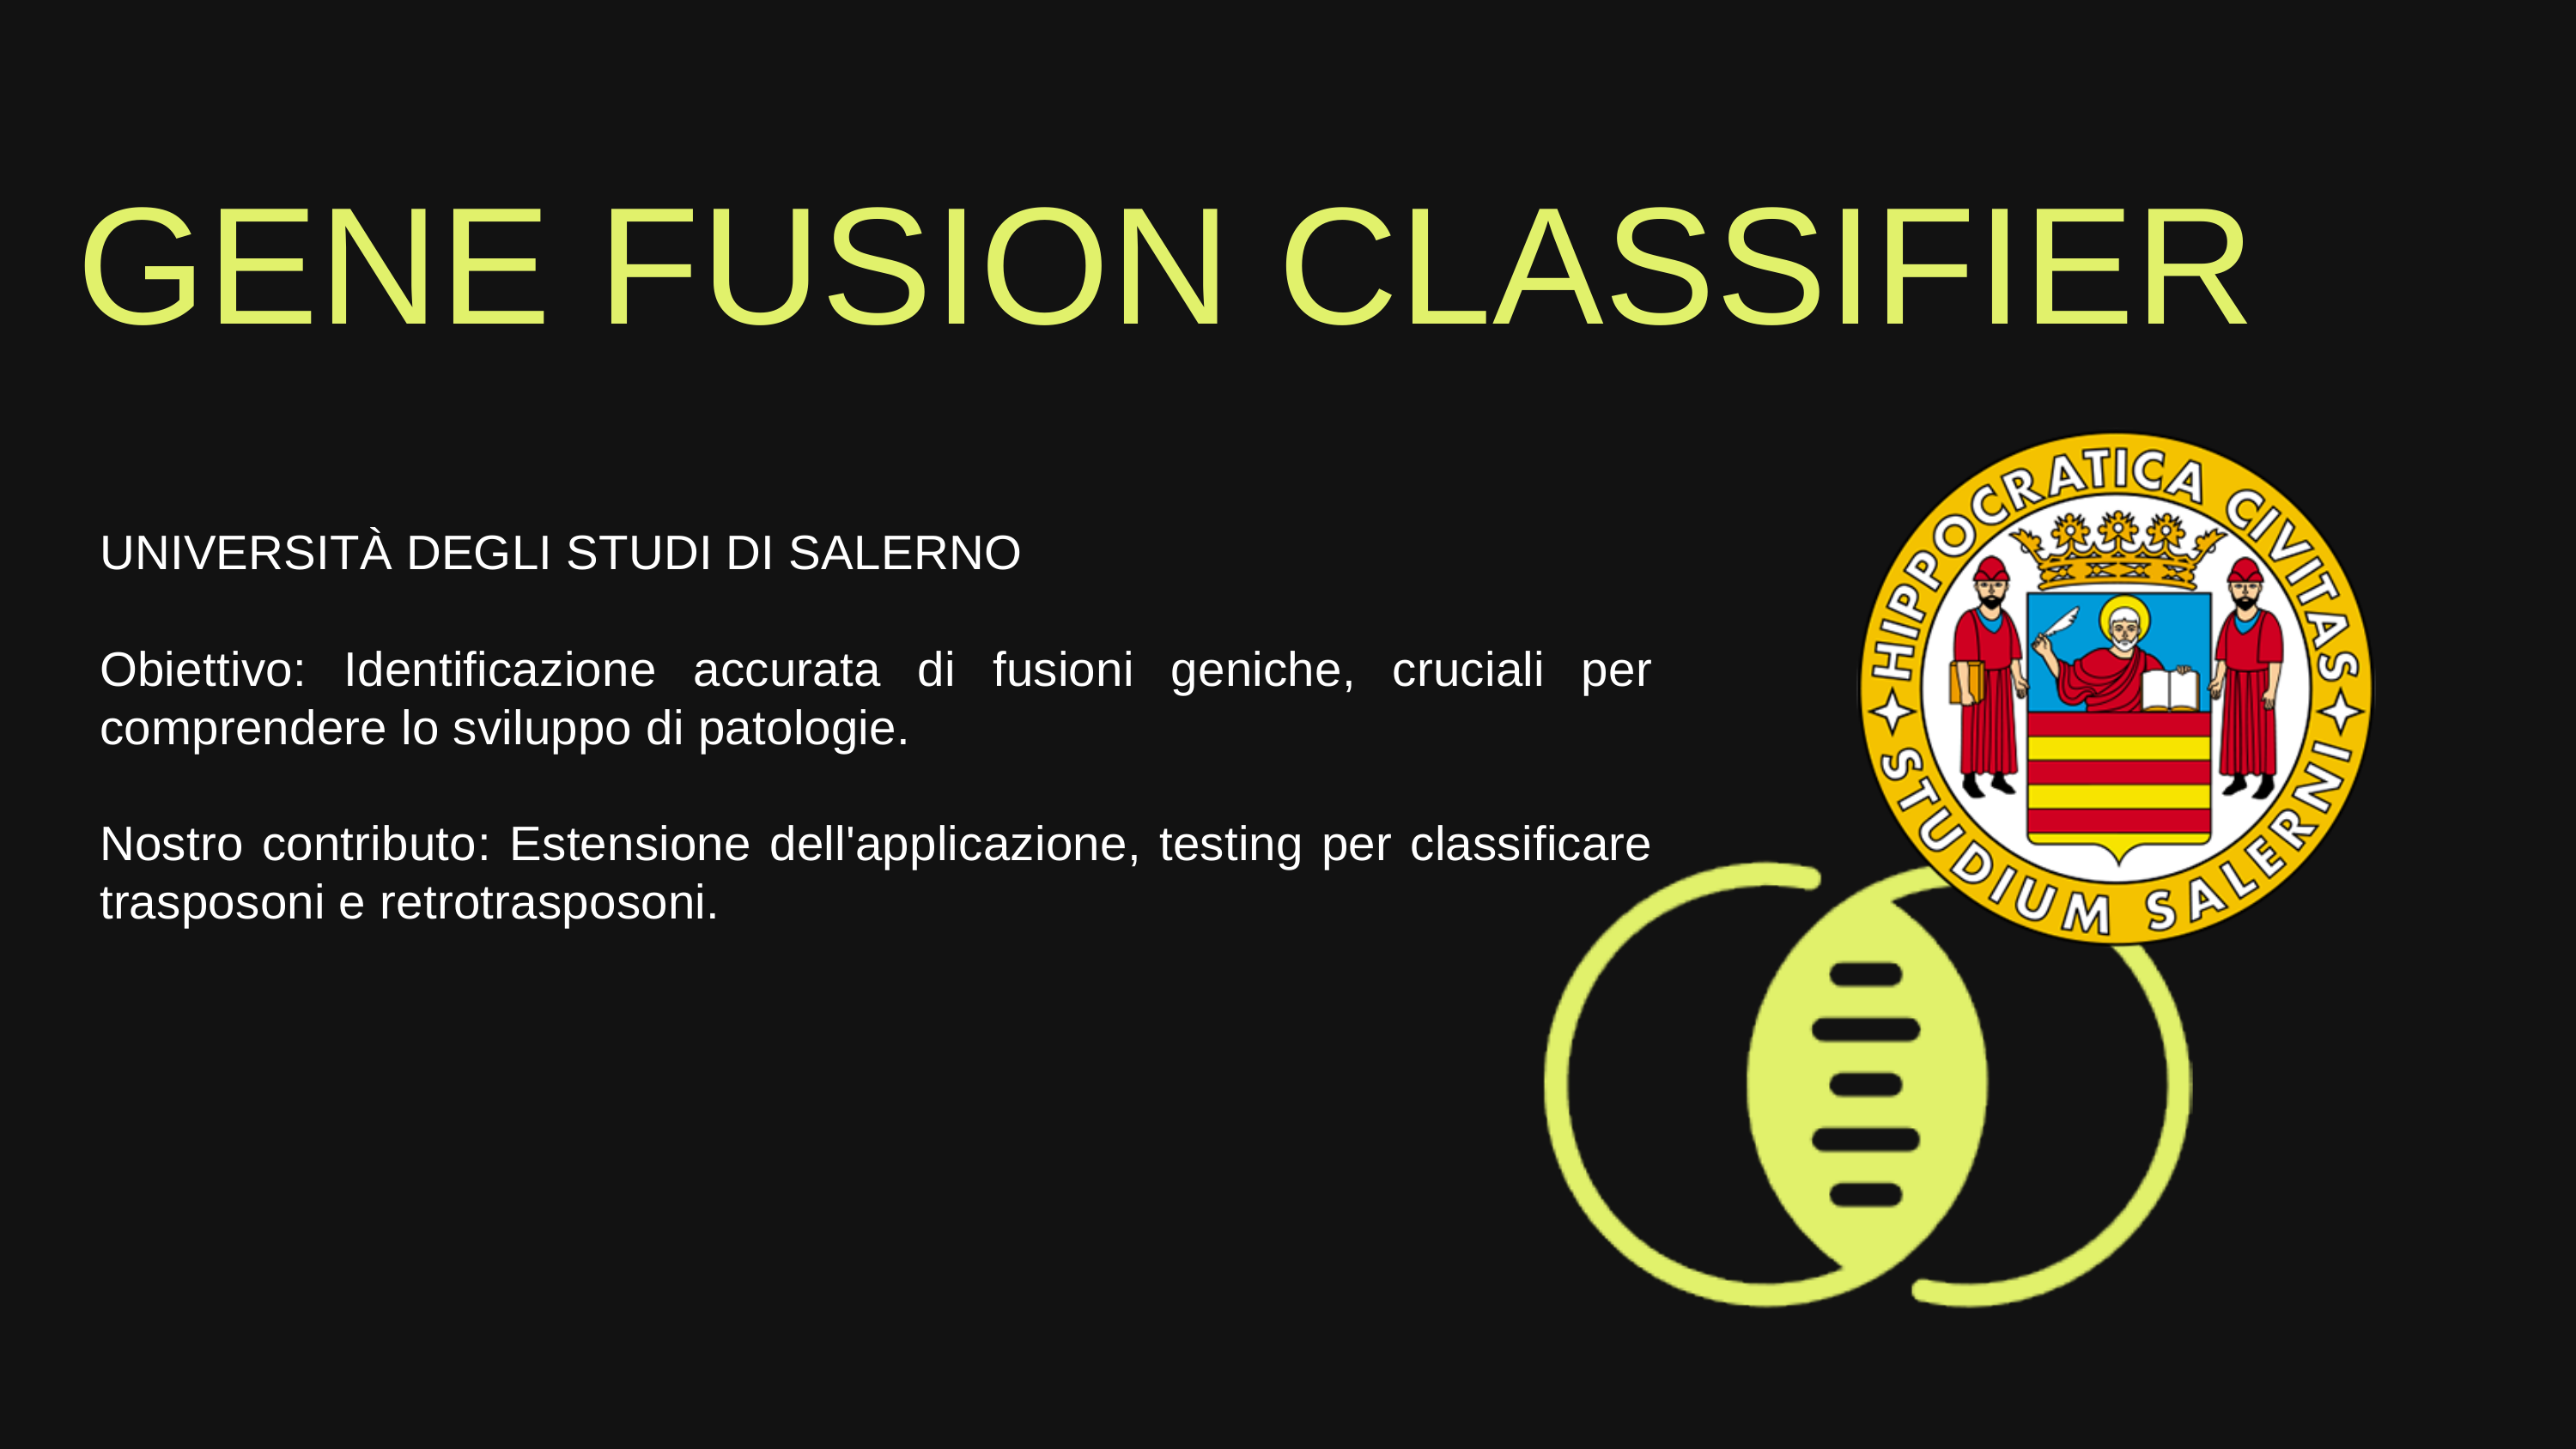

GENE FUSION CLASSIFIER

UNIVERSITÀ DEGLI STUDI DI SALERNO

Obiettivo: Identificazione accurata di fusioni geniche, cruciali per comprendere lo sviluppo di patologie.

Nostro contributo: Estensione dell'applicazione, testing per classificare trasposoni e retrotrasposoni.